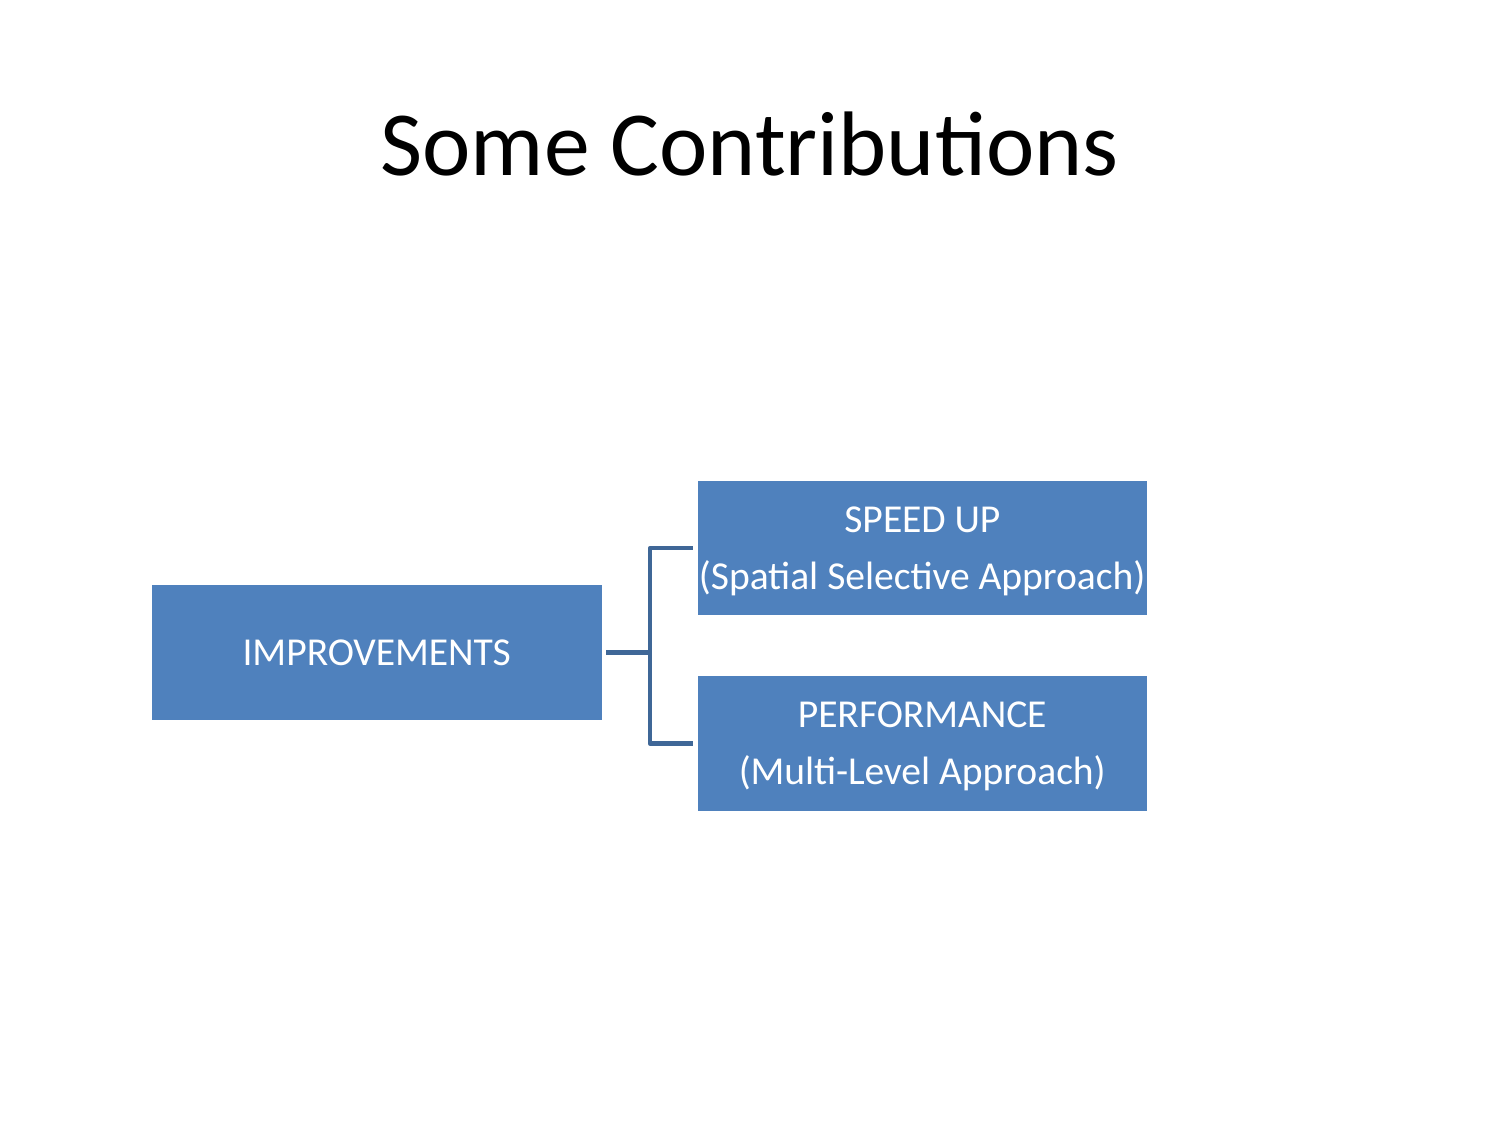

# Some Contributions

IMPROVEMENTS
SPEED UP
(Spatial Selective Approach)
PERFORMANCE
(Multi-Level Approach)